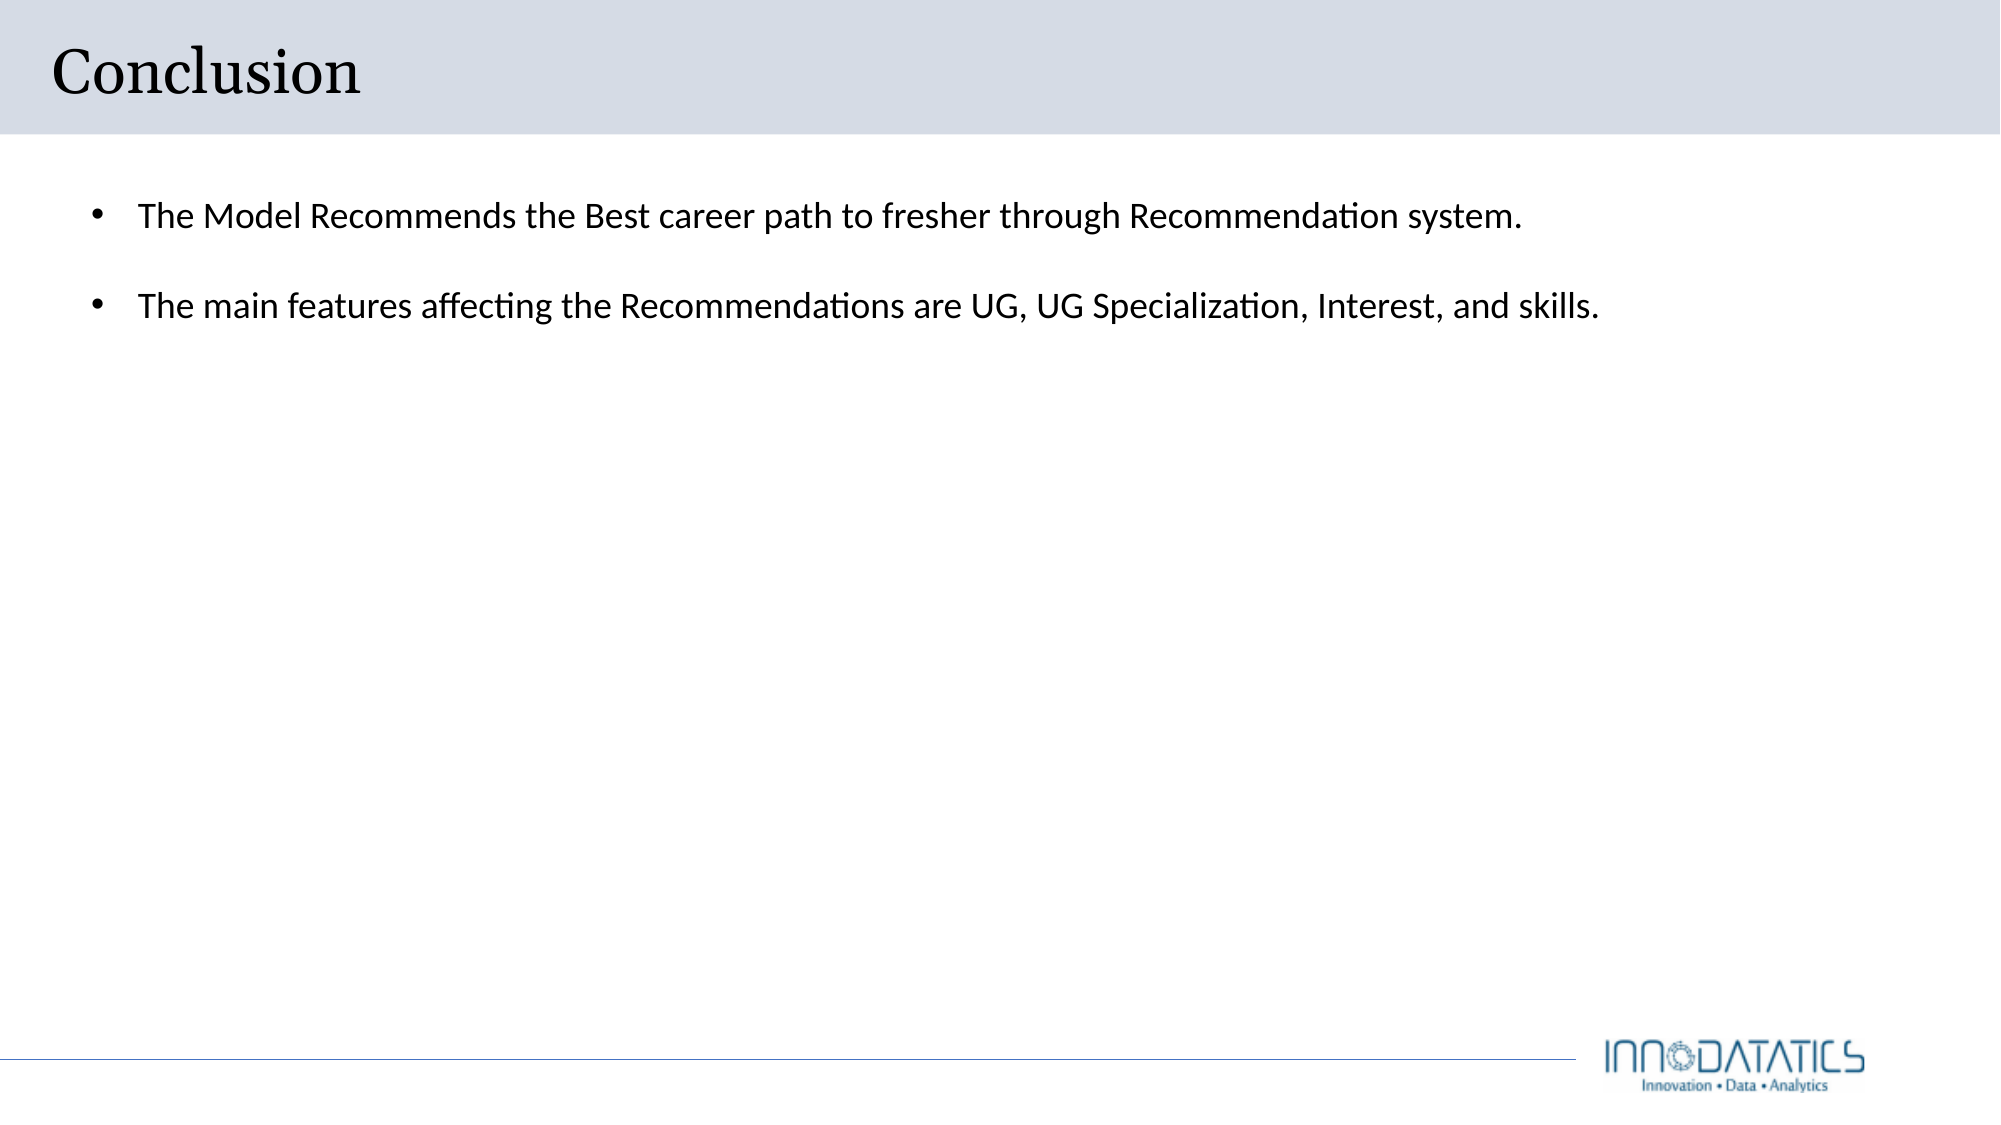

# Conclusion
The Model Recommends the Best career path to fresher through Recommendation system.

The main features affecting the Recommendations are UG, UG Specialization, Interest, and skills.